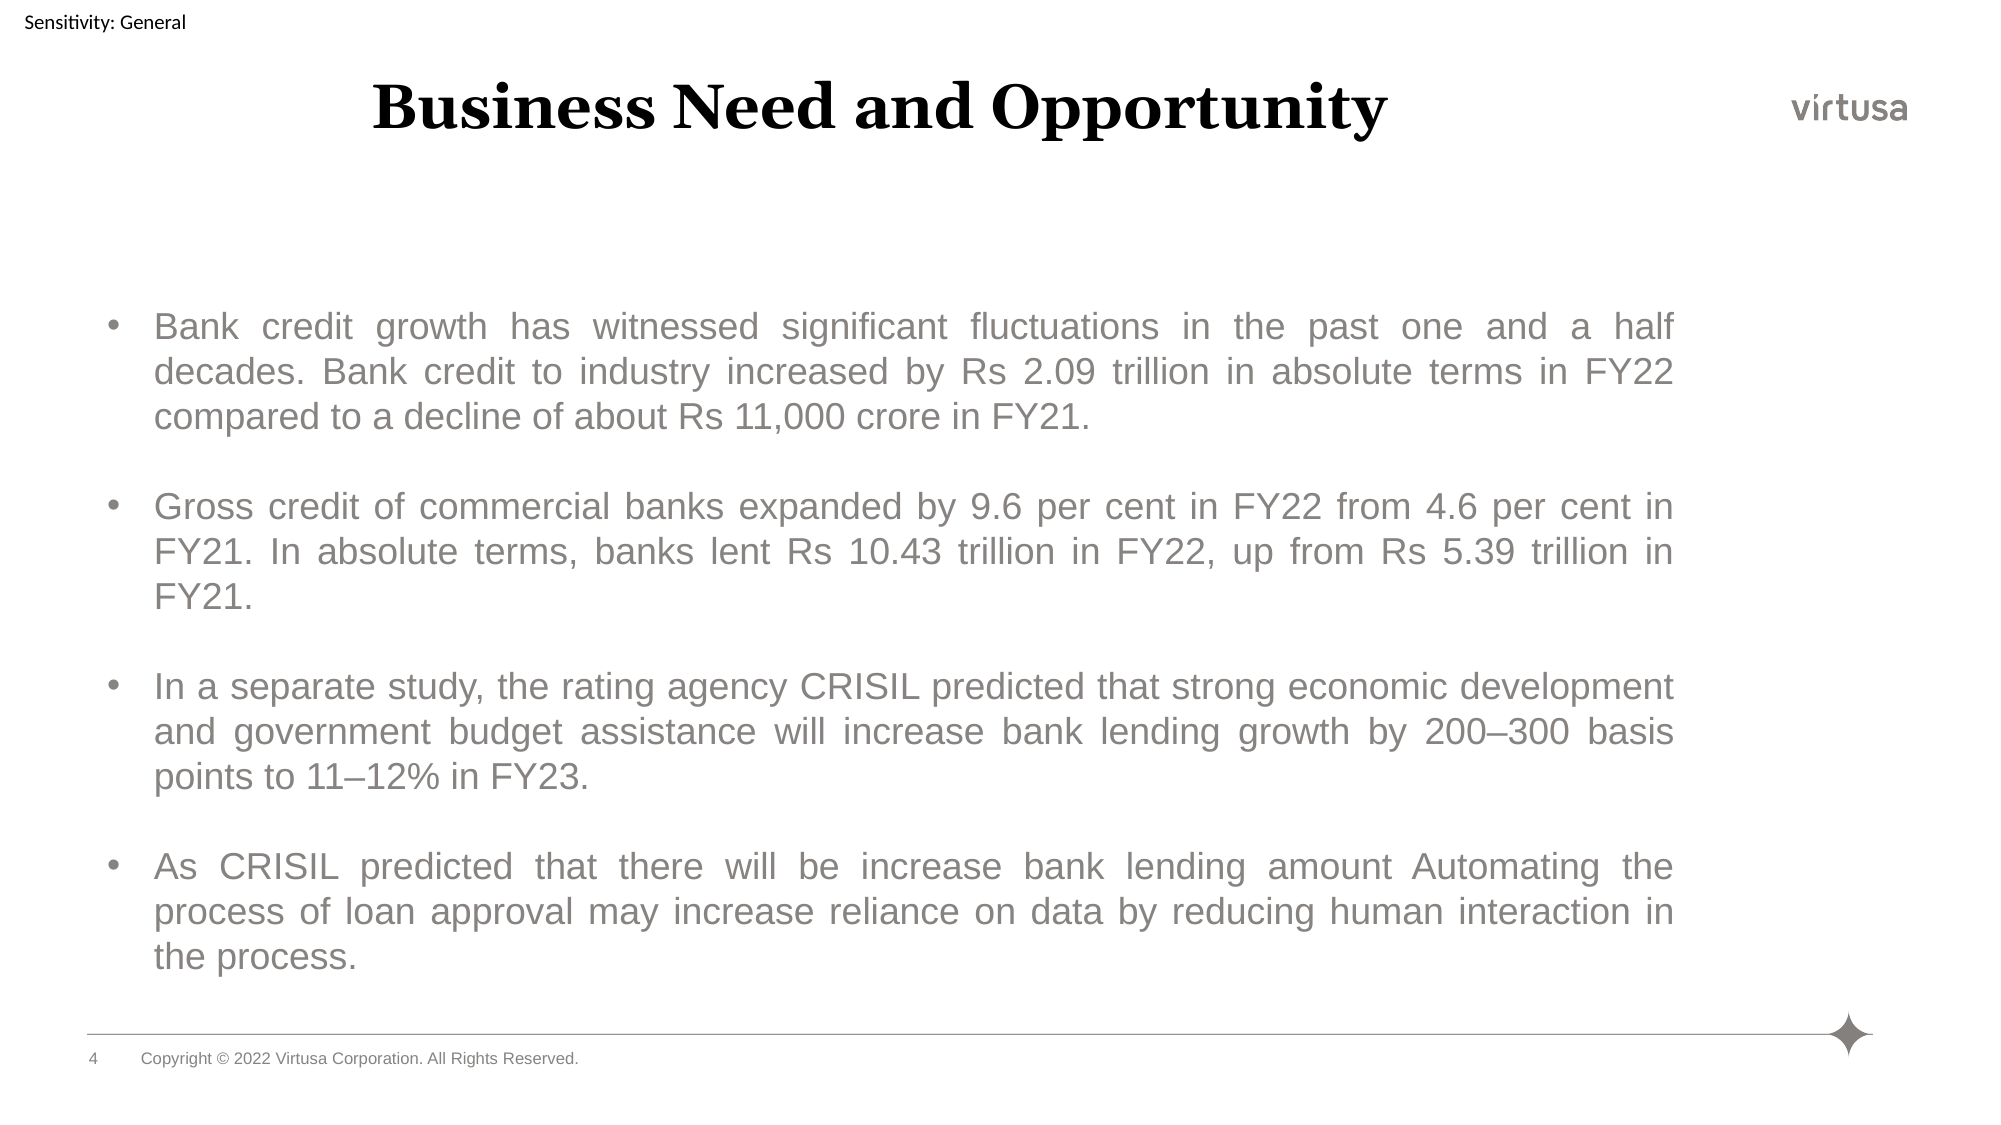

# Business Need and Opportunity
Bank credit growth has witnessed significant fluctuations in the past one and a half decades. Bank credit to industry increased by Rs 2.09 trillion in absolute terms in FY22 compared to a decline of about Rs 11,000 crore in FY21.

Gross credit of commercial banks expanded by 9.6 per cent in FY22 from 4.6 per cent in FY21. In absolute terms, banks lent Rs 10.43 trillion in FY22, up from Rs 5.39 trillion in FY21.

In a separate study, the rating agency CRISIL predicted that strong economic development and government budget assistance will increase bank lending growth by 200–300 basis points to 11–12% in FY23.

As CRISIL predicted that there will be increase bank lending amount Automating the process of loan approval may increase reliance on data by reducing human interaction in the process.